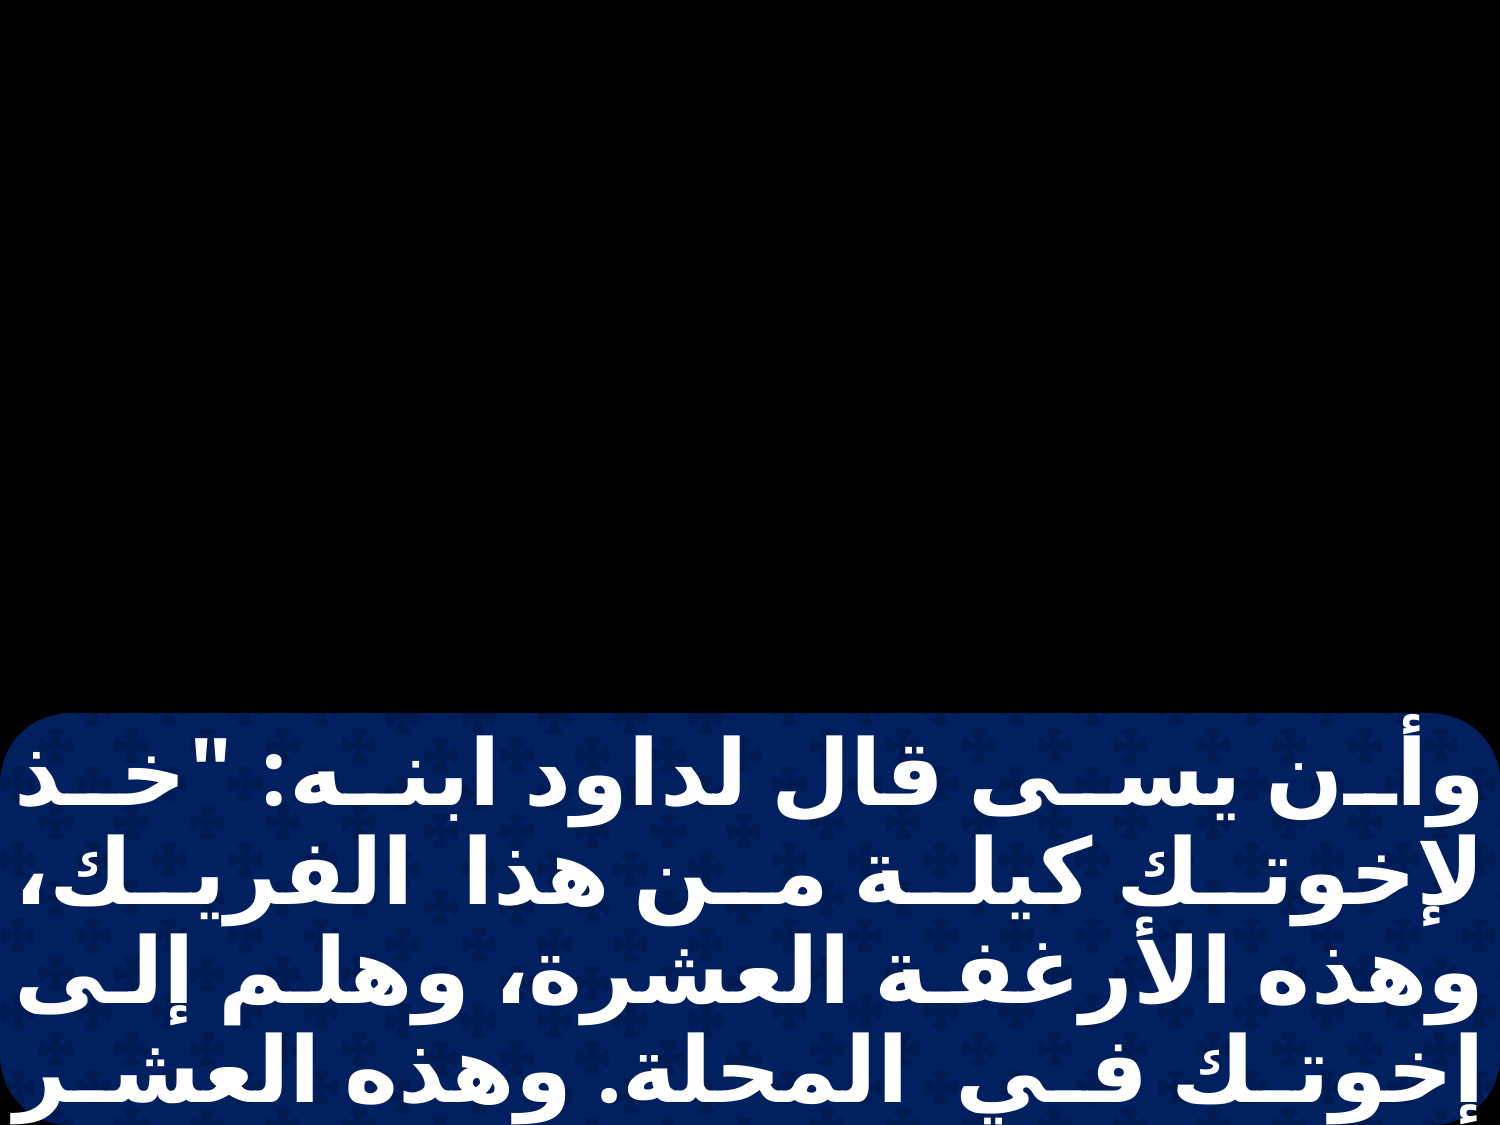

وأن يسى قال لداود ابنه: "خذ لإخوتك كيلة من هذا  الفريك، وهذه الأرغفة العشرة، وهلم إلى إخوتك في  المحلة. وهذه العشر القطعات الجبن قدمها لرئيس  الألف، وافتقد سلامة إخوتك وخذ منهم عربونا ".